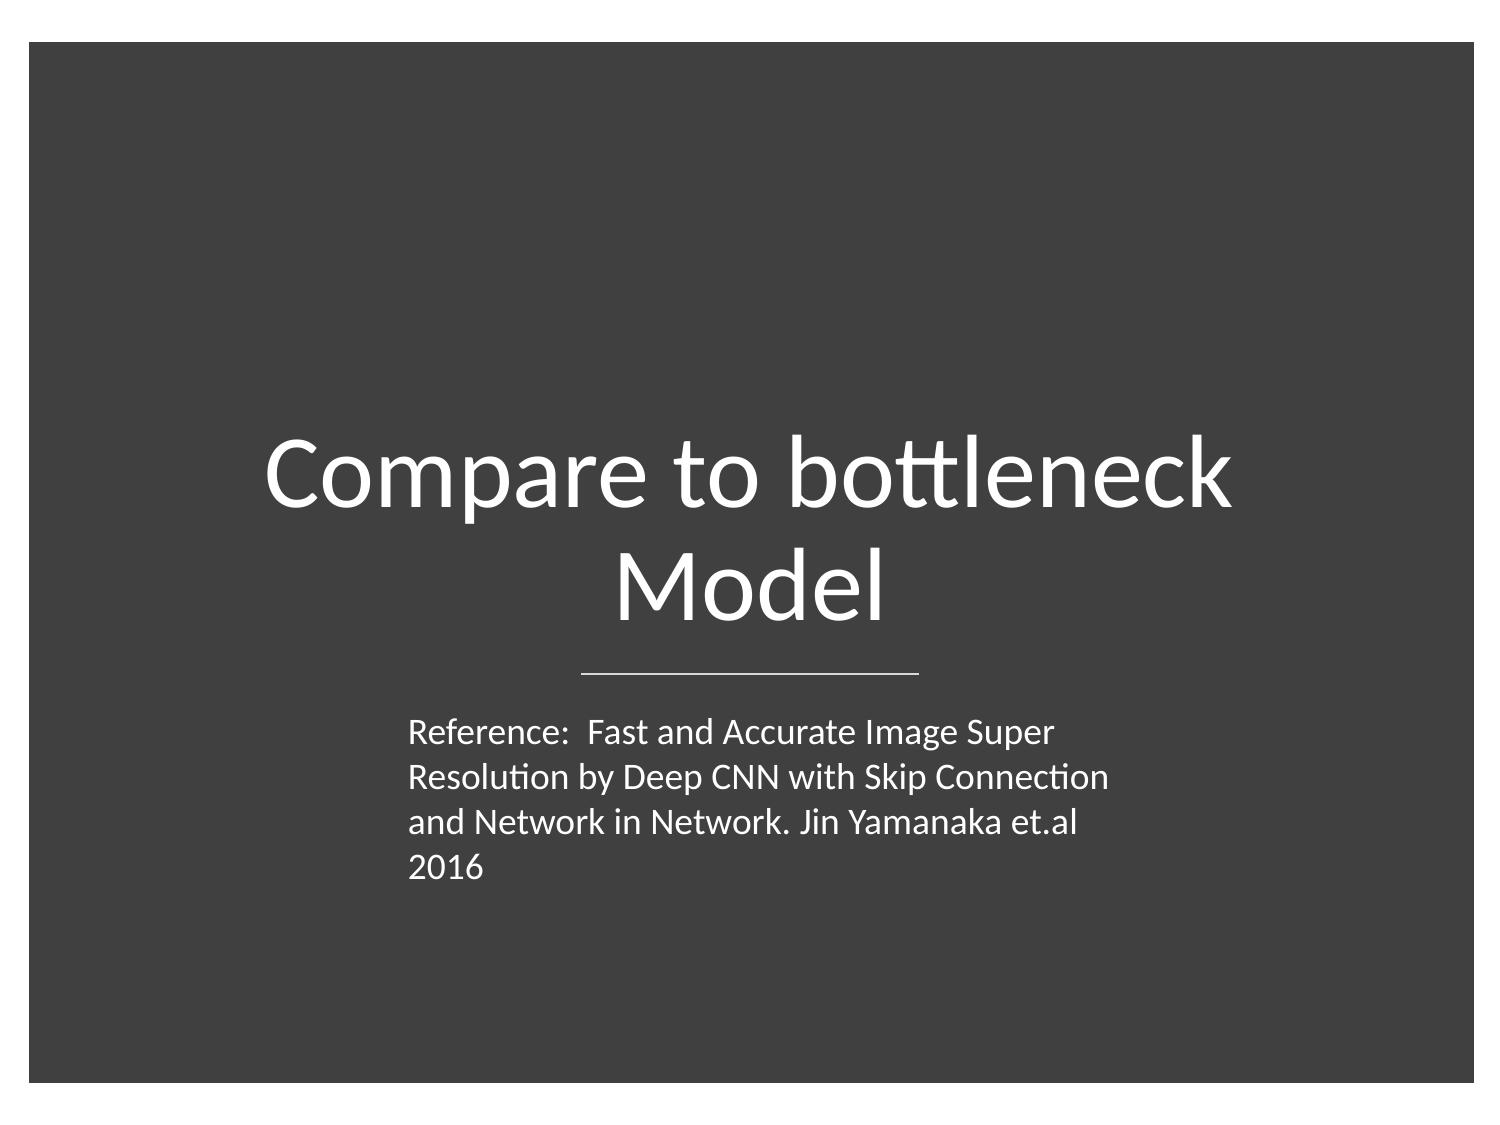

# Compare to bottleneck Model
Reference:  Fast and Accurate Image Super Resolution by Deep CNN with Skip Connection and Network in Network. Jin Yamanaka et.al 2016
39